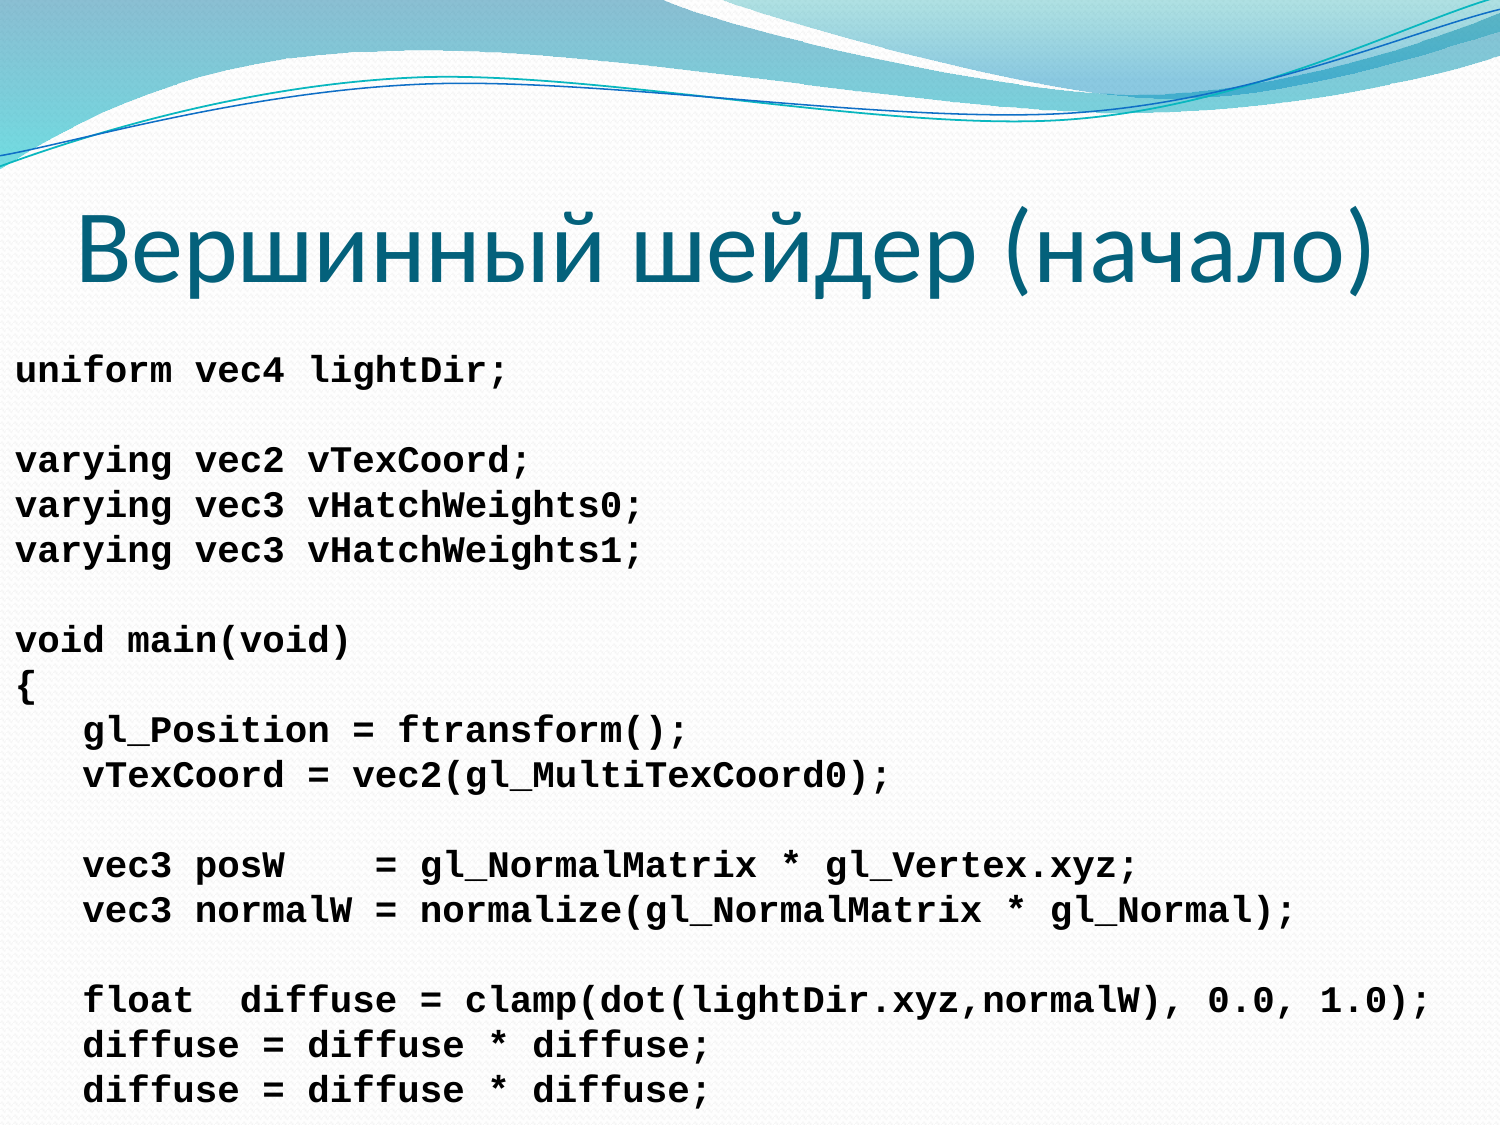

# Вершинный шейдер (начало)
uniform vec4 lightDir;

varying vec2 vTexCoord;
varying vec3 vHatchWeights0;
varying vec3 vHatchWeights1;

void main(void)
{
   gl_Position = ftransform();
   vTexCoord = vec2(gl_MultiTexCoord0);

   vec3 posW    = gl_NormalMatrix * gl_Vertex.xyz;
   vec3 normalW = normalize(gl_NormalMatrix * gl_Normal);

   float  diffuse = clamp(dot(lightDir.xyz,normalW), 0.0, 1.0);
   diffuse = diffuse * diffuse;
   diffuse = diffuse * diffuse;